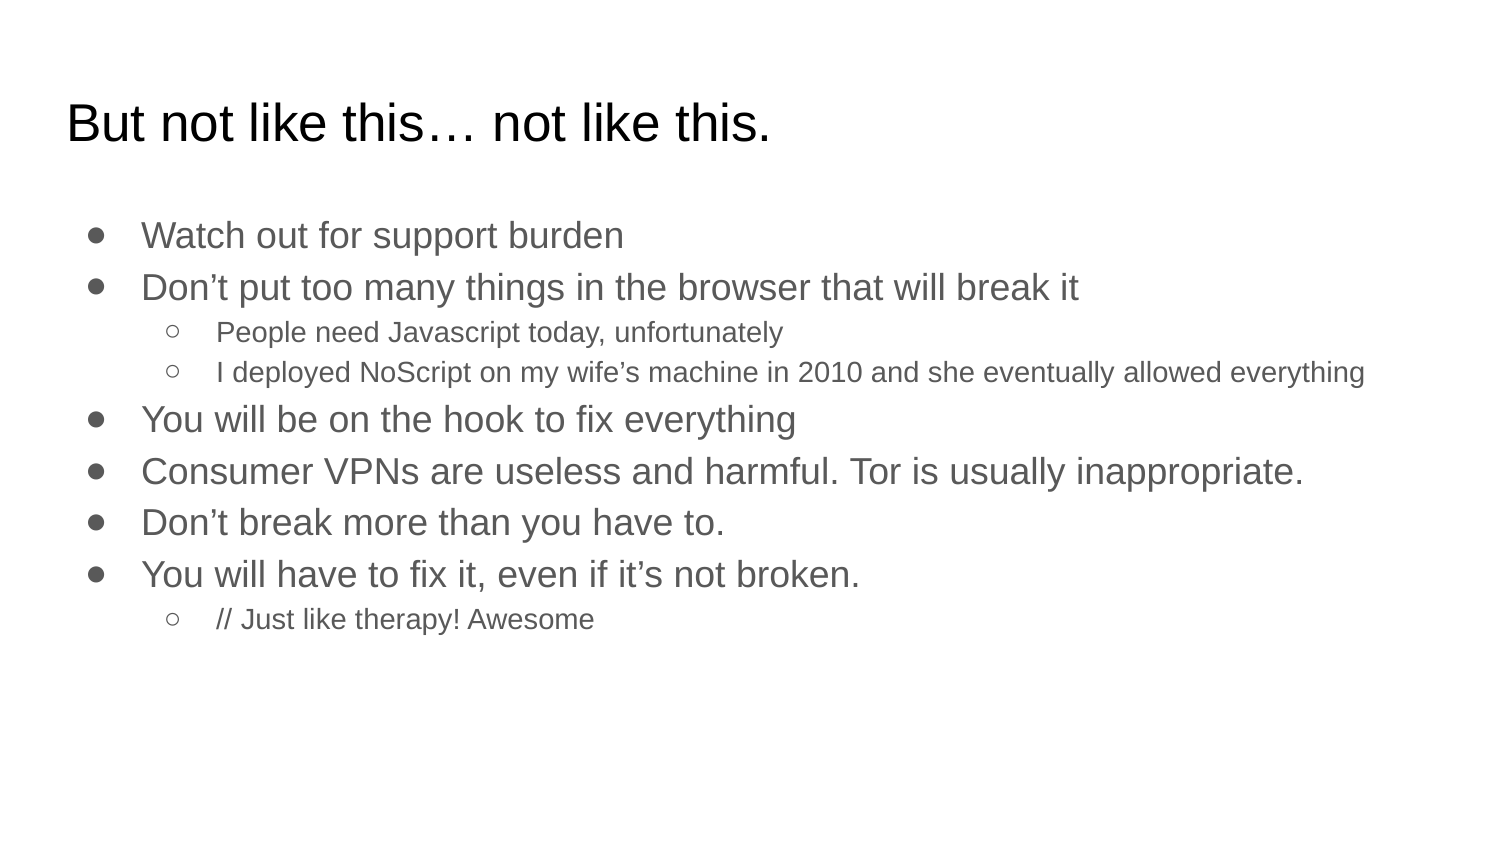

# But not like this… not like this.
Watch out for support burden
Don’t put too many things in the browser that will break it
People need Javascript today, unfortunately
I deployed NoScript on my wife’s machine in 2010 and she eventually allowed everything
You will be on the hook to fix everything
Consumer VPNs are useless and harmful. Tor is usually inappropriate.
Don’t break more than you have to.
You will have to fix it, even if it’s not broken.
// Just like therapy! Awesome